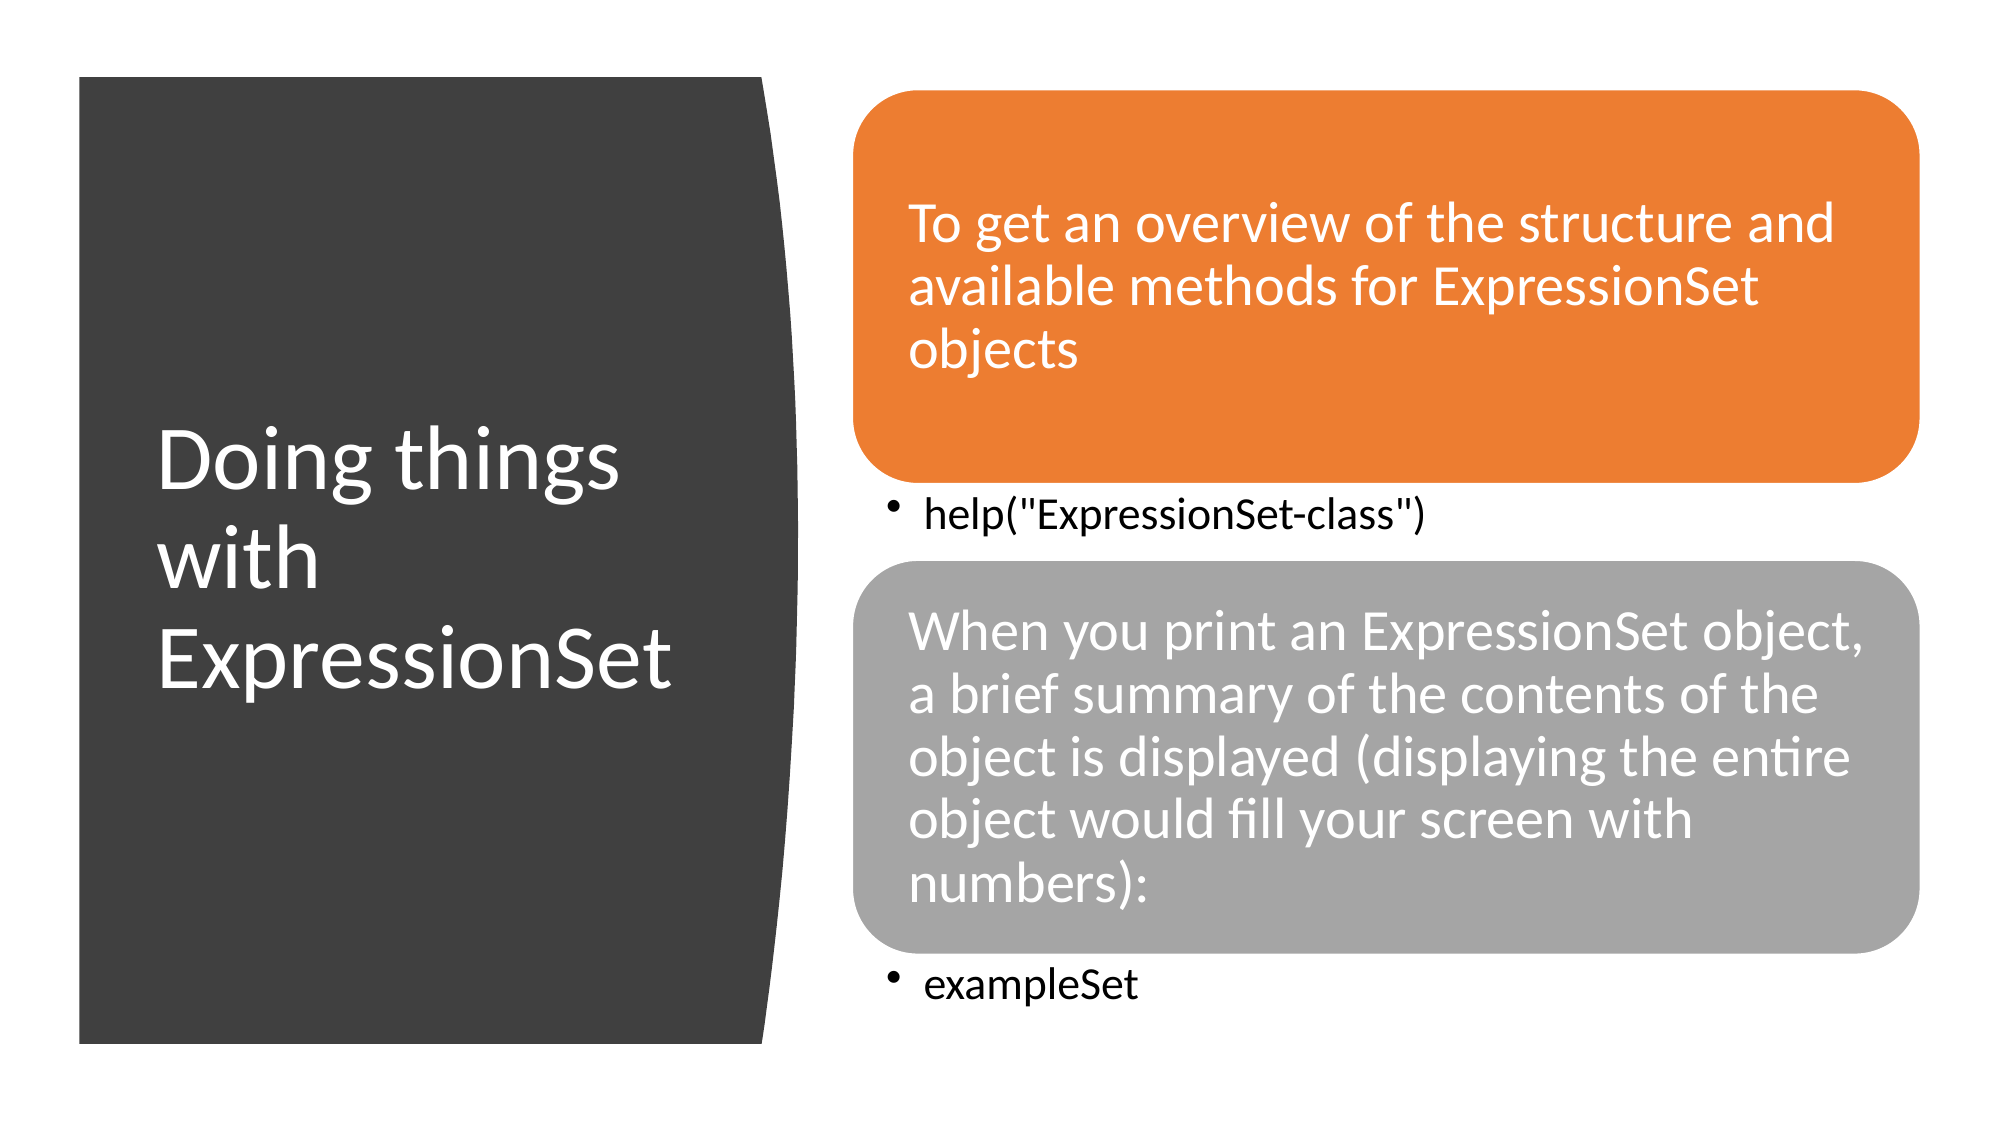

To get an overview of the structure and available methods for ExpressionSet objects
help("ExpressionSet-class")
When you print an ExpressionSet object, a brief summary of the contents of the object is displayed (displaying the entire object would fill your screen with numbers):
exampleSet

# Doing things with ExpressionSet